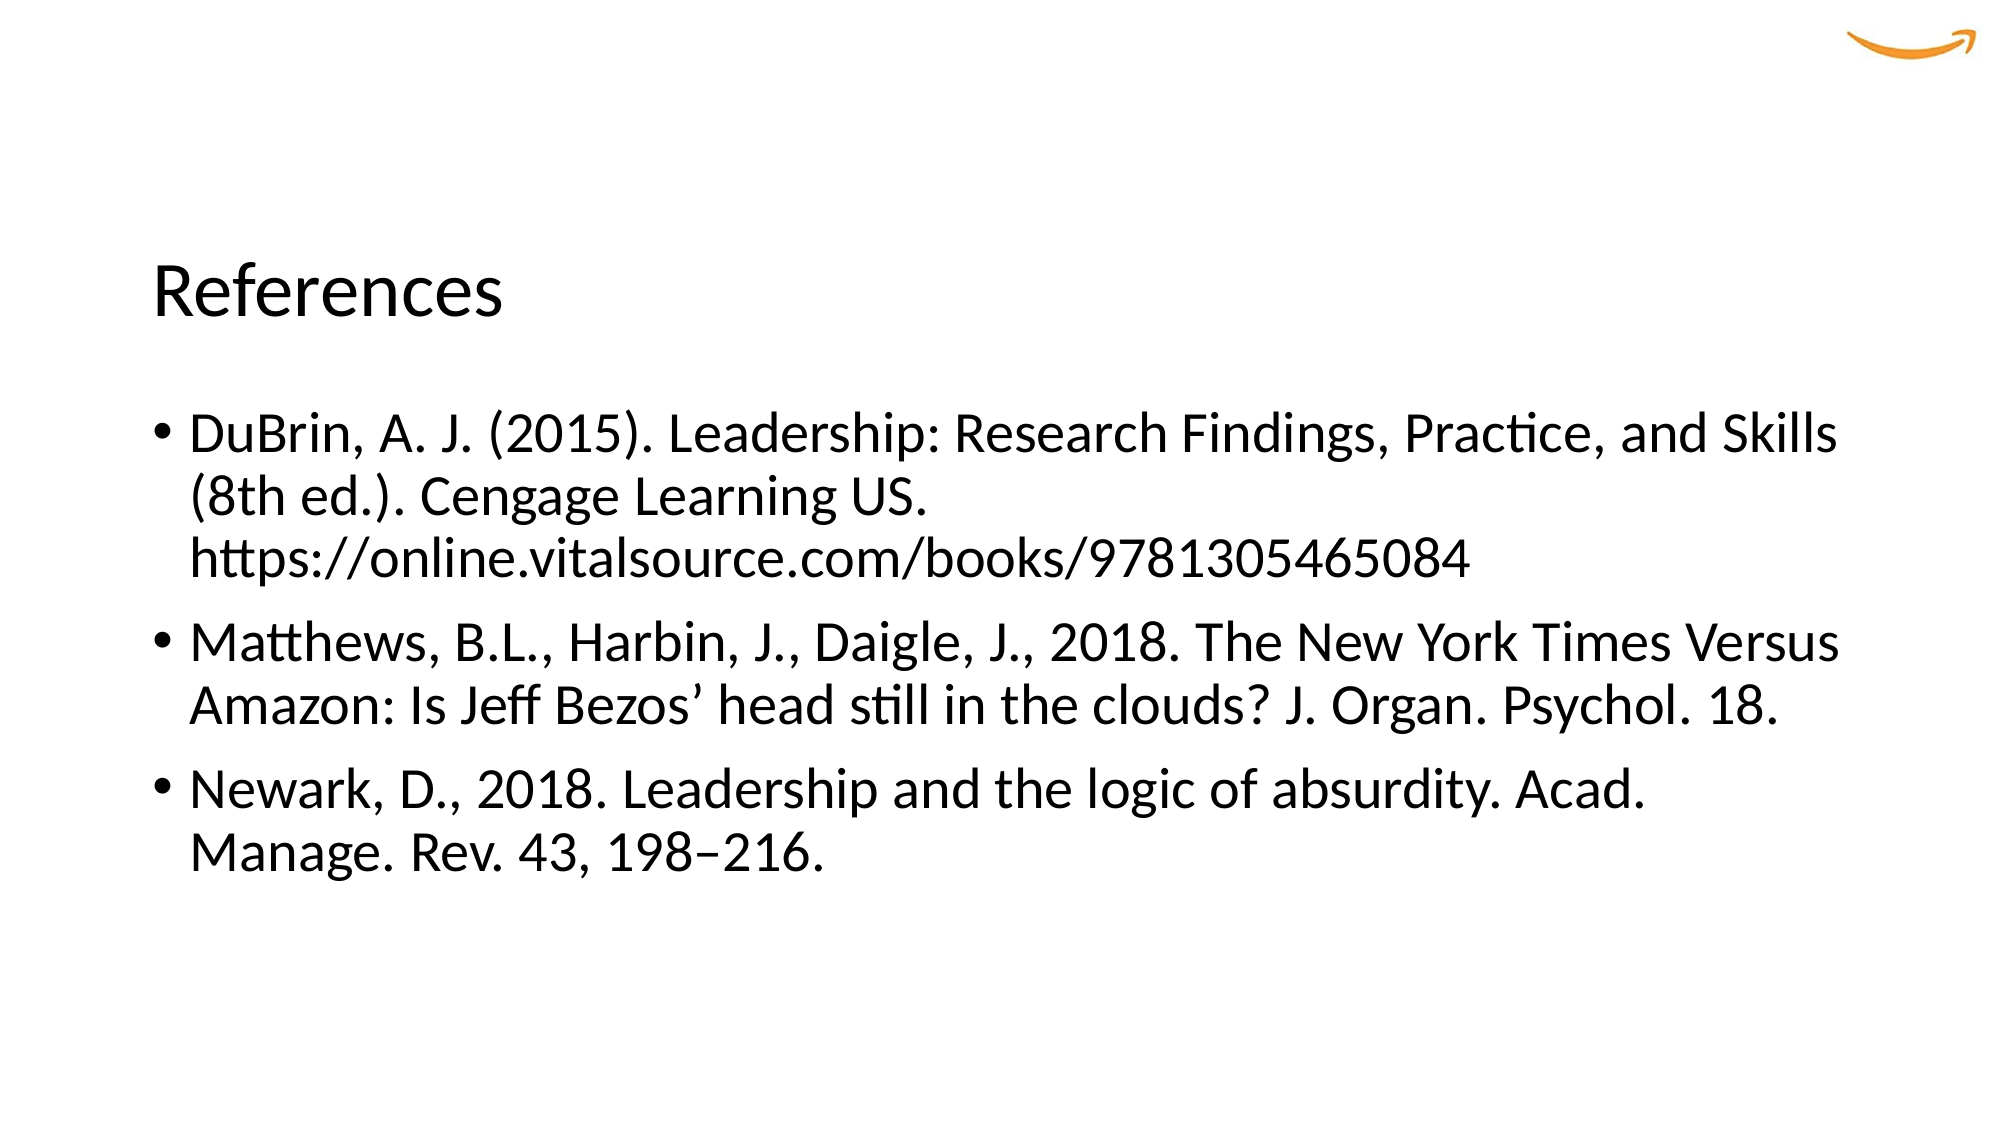

# References
DuBrin, A. J. (2015). Leadership: Research Findings, Practice, and Skills (8th ed.). Cengage Learning US. https://online.vitalsource.com/books/9781305465084
Matthews, B.L., Harbin, J., Daigle, J., 2018. The New York Times Versus Amazon: Is Jeff Bezos’ head still in the clouds? J. Organ. Psychol. 18.
Newark, D., 2018. Leadership and the logic of absurdity. Acad. Manage. Rev. 43, 198–216.